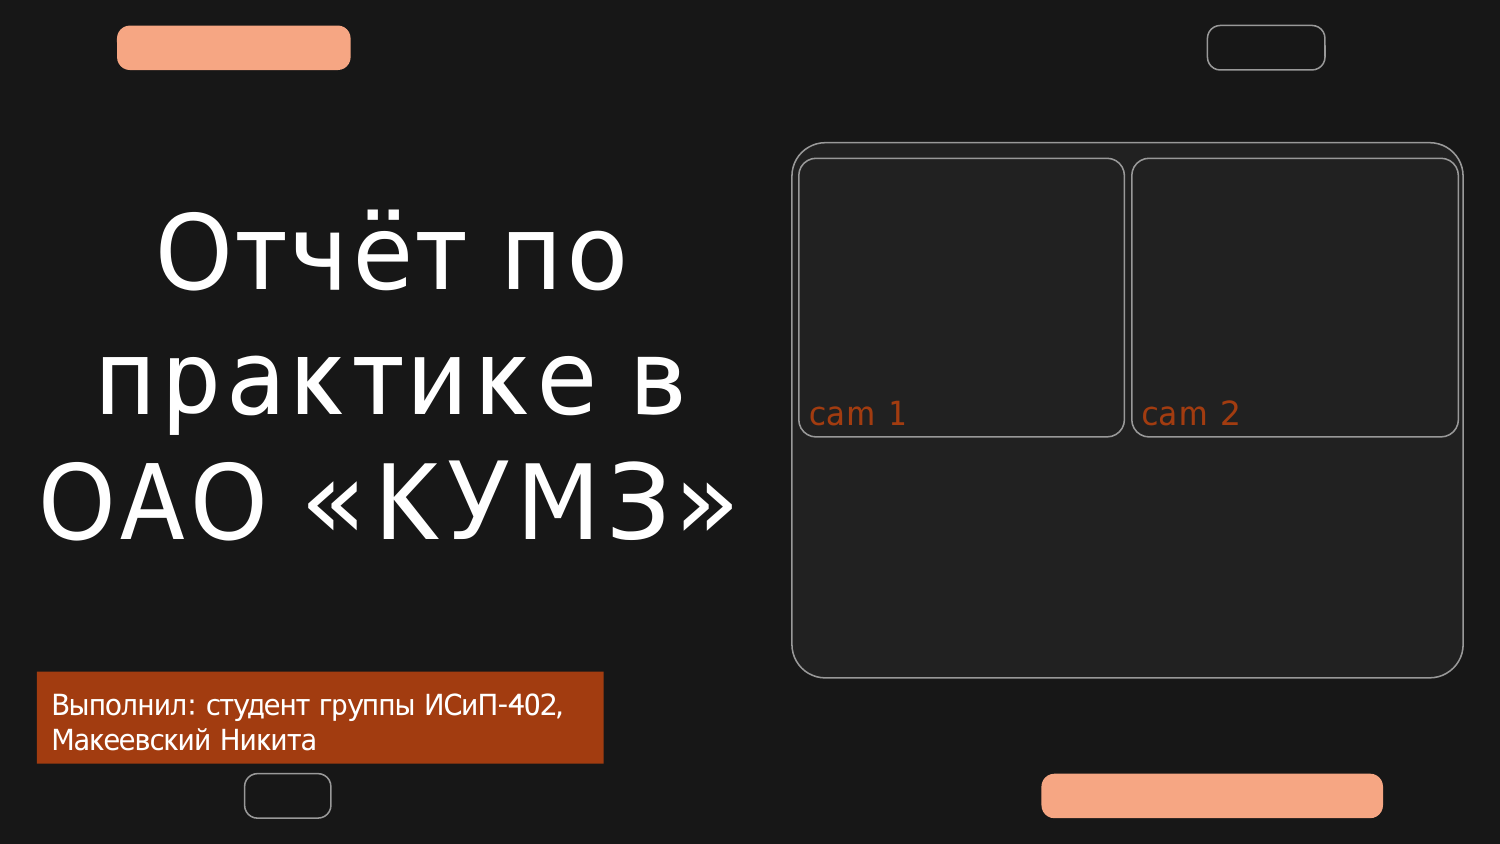

# Отчёт по практике в ОАО «КУМЗ»

cam 1
cam 2
Выполнил: студент группы ИСиП-402,
Макеевский Никита